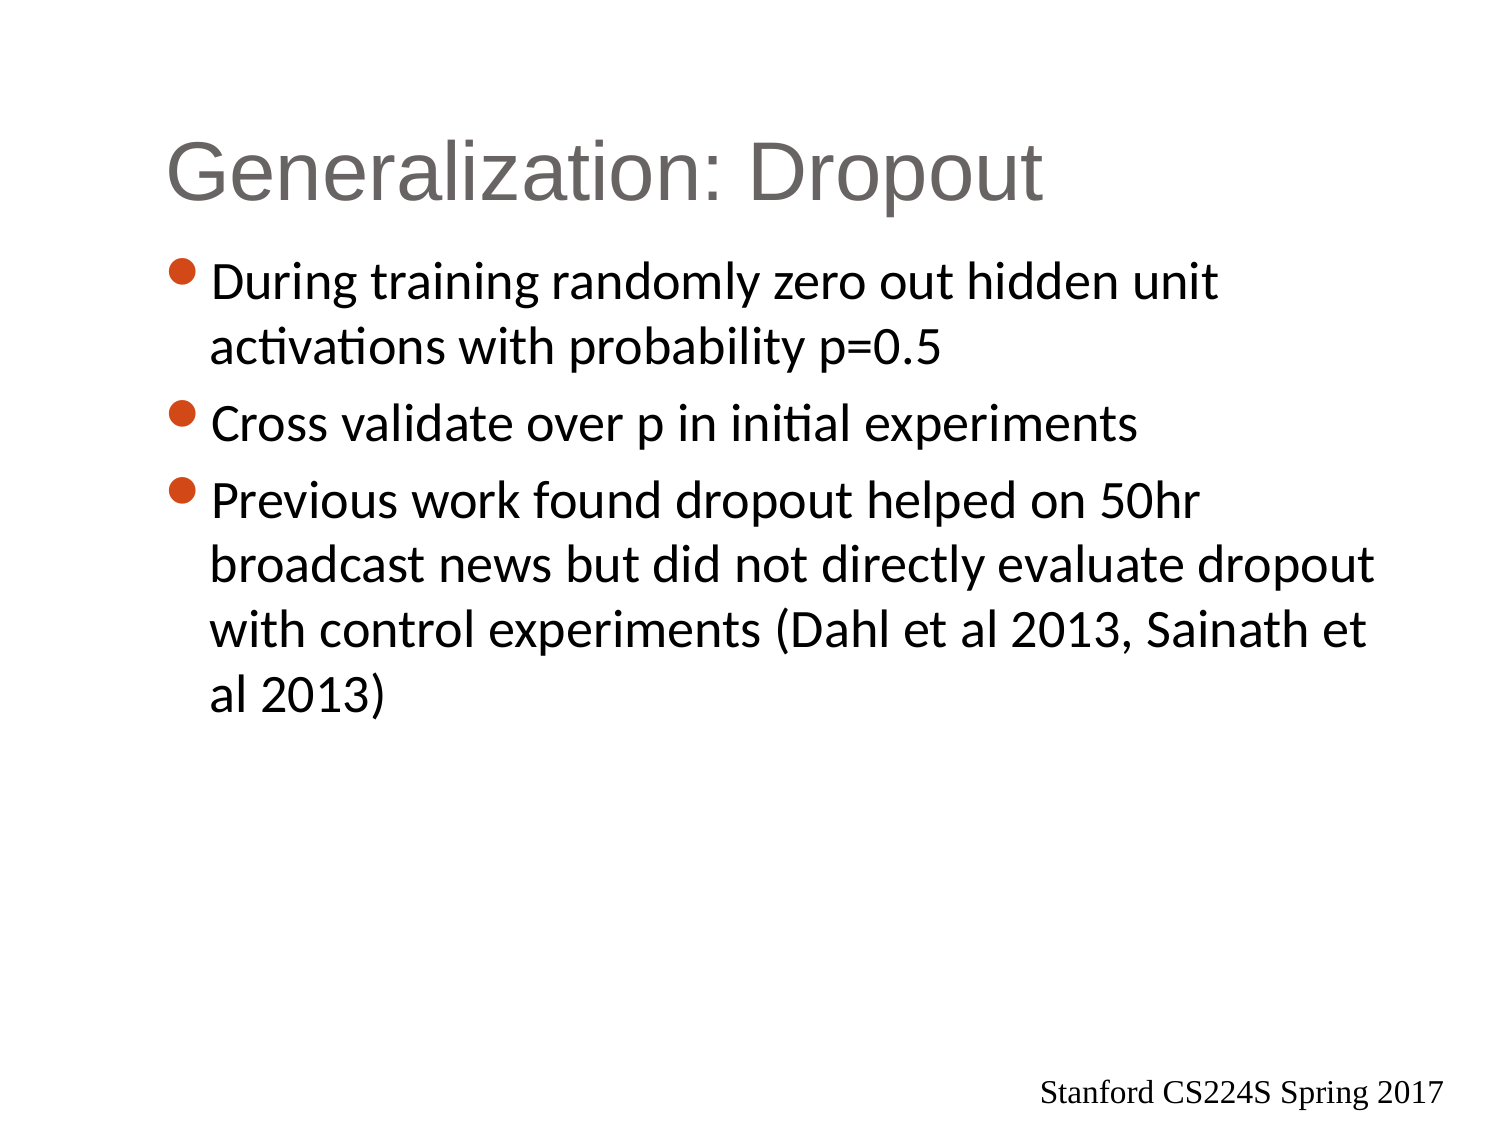

# Generalization: Dropout
During training randomly zero out hidden unit activations with probability p=0.5
Cross validate over p in initial experiments
Previous work found dropout helped on 50hr broadcast news but did not directly evaluate dropout with control experiments (Dahl et al 2013, Sainath et al 2013)